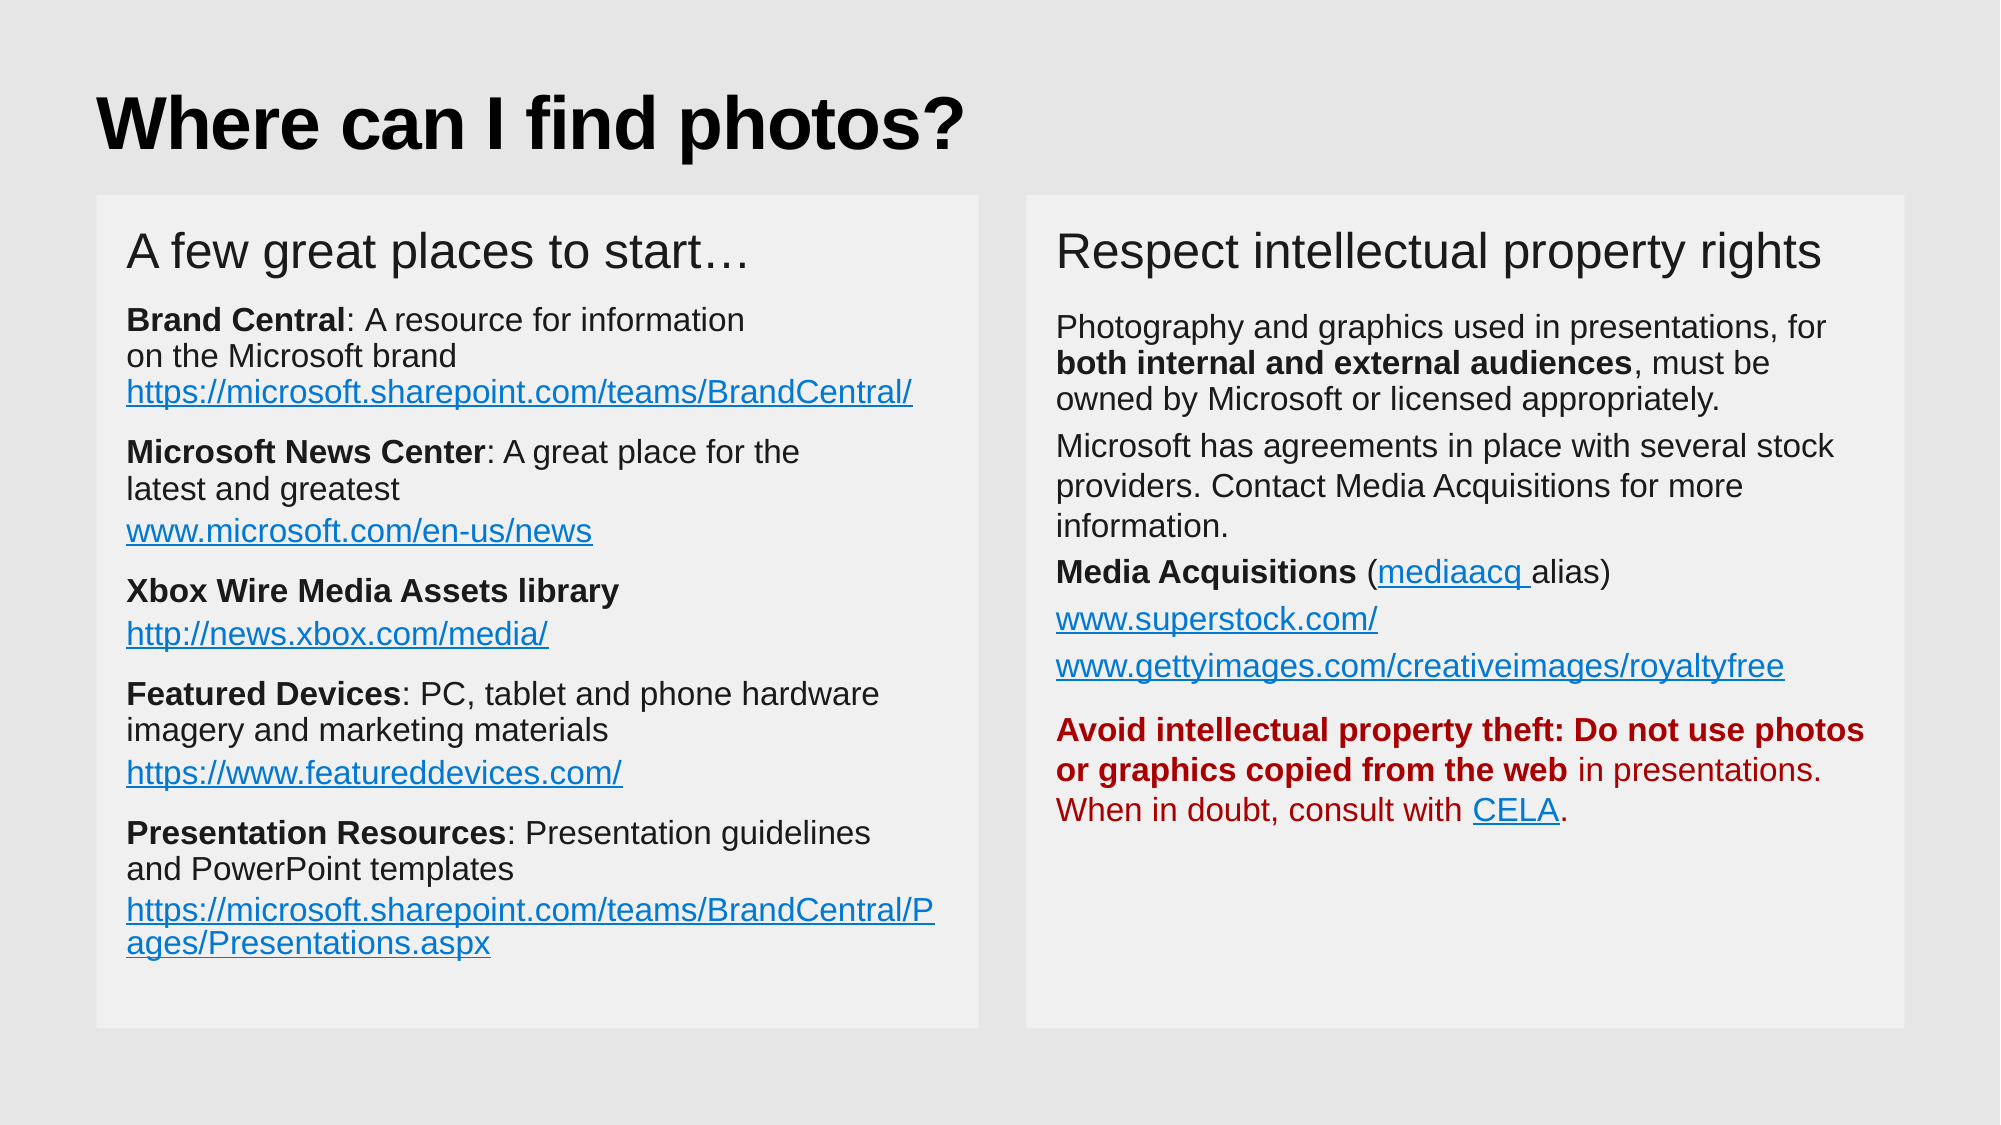

# Where can I find photos?
Respect intellectual property rights
Photography and graphics used in presentations, for both internal and external audiences, must be owned by Microsoft or licensed appropriately.
Microsoft has agreements in place with several stock providers. Contact Media Acquisitions for more information.
Media Acquisitions (mediaacq alias)
www.superstock.com/
www.gettyimages.com/creativeimages/royaltyfree
Avoid intellectual property theft: Do not use photos or graphics copied from the web in presentations. When in doubt, consult with CELA.
A few great places to start…
Brand Central: A resource for information
on the Microsoft brand
https://microsoft.sharepoint.com/teams/BrandCentral/
Microsoft News Center: A great place for the
latest and greatest
www.microsoft.com/en-us/news
Xbox Wire Media Assets library
http://news.xbox.com/media/
Featured Devices: PC, tablet and phone hardware imagery and marketing materials
https://www.featureddevices.com/
Presentation Resources: Presentation guidelines
and PowerPoint templates
https://microsoft.sharepoint.com/teams/BrandCentral/Pages/Presentations.aspx